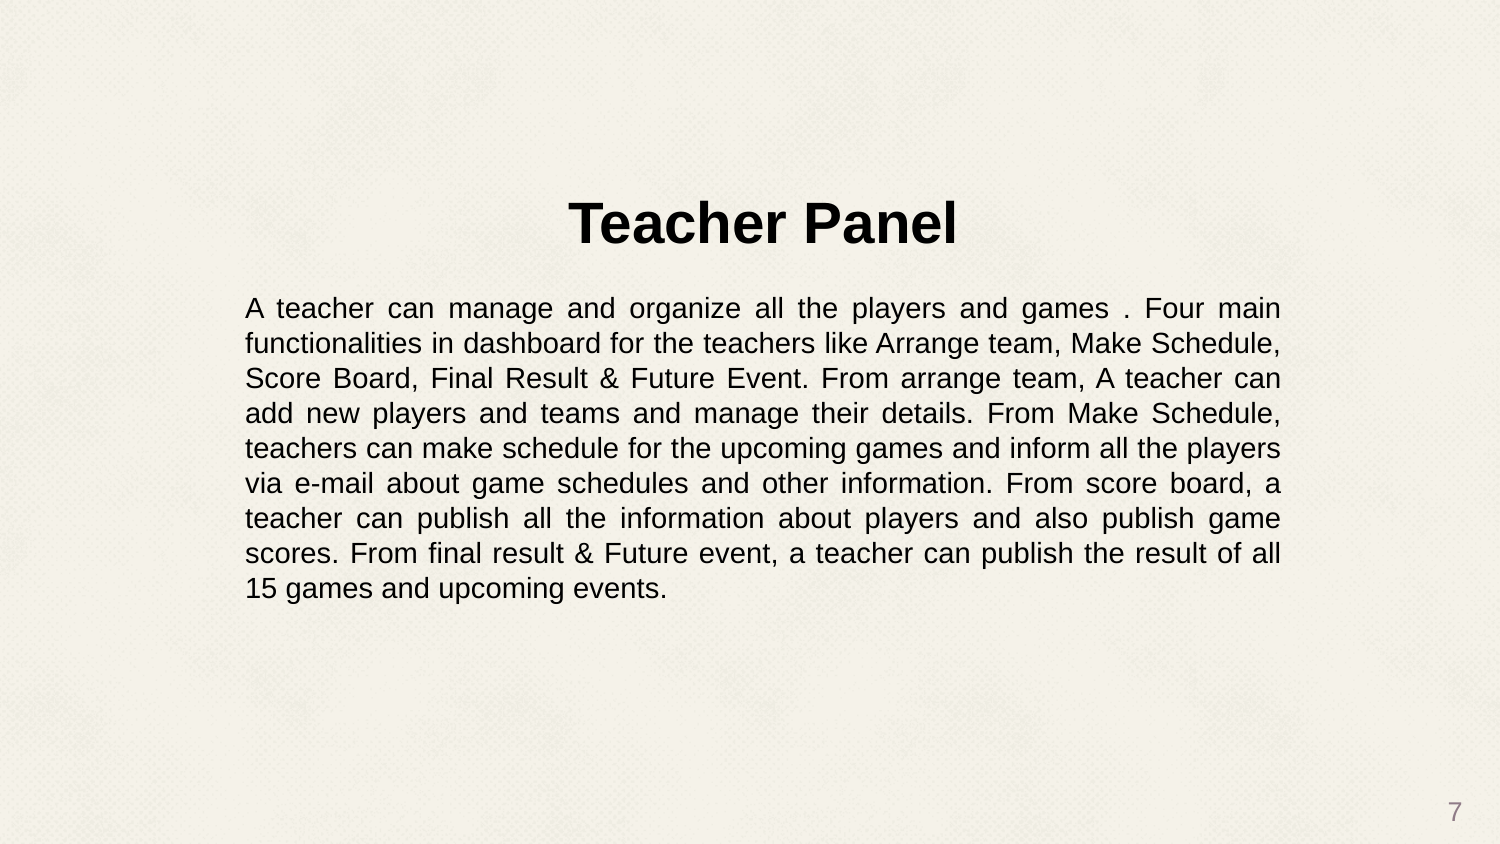

Teacher Panel

A teacher can manage and organize all the players and games . Four main functionalities in dashboard for the teachers like Arrange team, Make Schedule, Score Board, Final Result & Future Event. From arrange team, A teacher can add new players and teams and manage their details. From Make Schedule, teachers can make schedule for the upcoming games and inform all the players via e-mail about game schedules and other information. From score board, a teacher can publish all the information about players and also publish game scores. From final result & Future event, a teacher can publish the result of all 15 games and upcoming events.
7